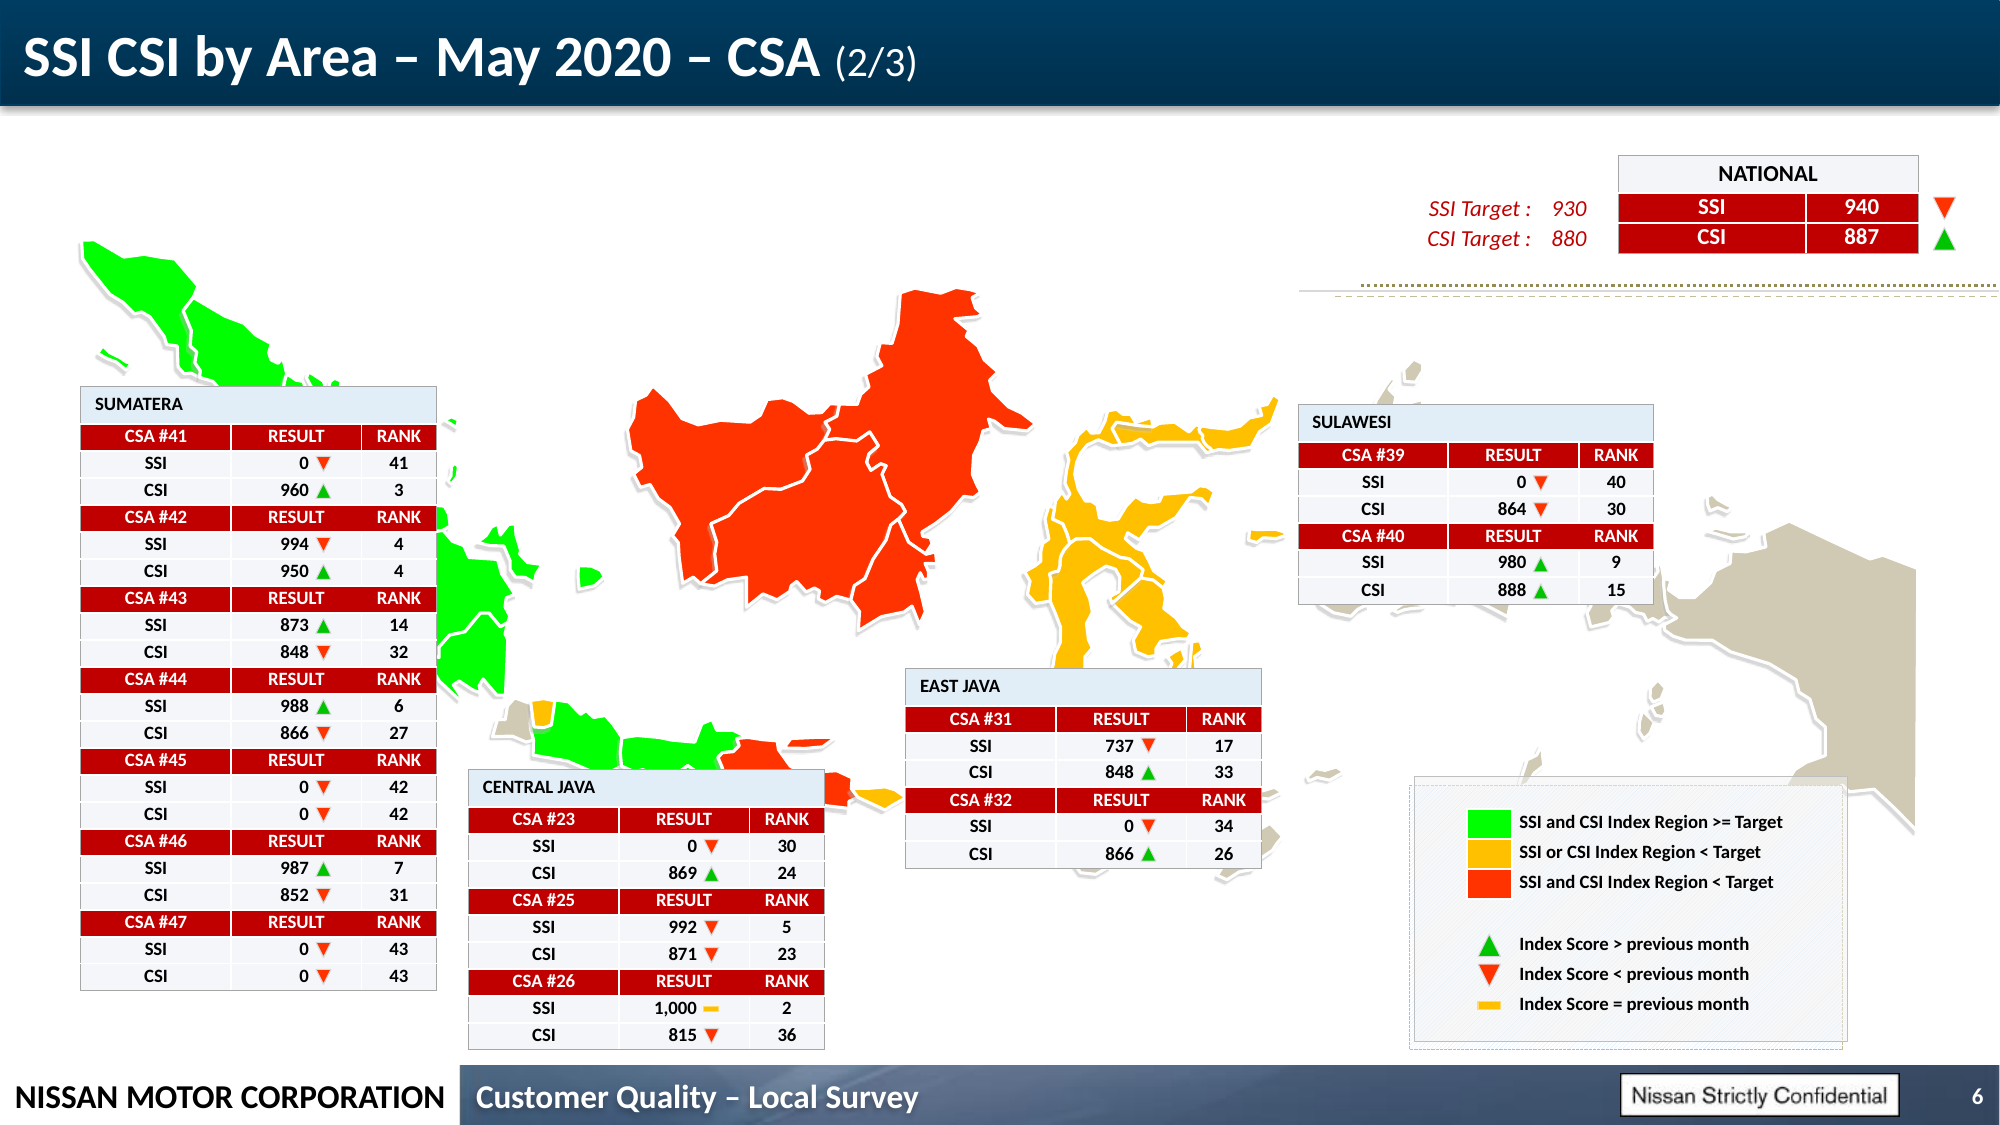

# SSI CSI by Area – May 2020 – CSA (2/3)
| NATIONAL |  |
| --- | --- |
| SSI | 940 |
| CSI | 887 |
| SSI Target : | 930 |
| --- | --- |
| CSI Target : | 880 |

| SUMATERA |  |  |  |
| --- | --- | --- | --- |
| CSA #41 | RESULT |  | RANK |
| SSI | 0 |  | 41 |
| CSI | 960 |  | 3 |
| CSA #42 | RESULT |  | RANK |
| SSI | 994 |  | 4 |
| CSI | 950 |  | 4 |
| CSA #43 | RESULT |  | RANK |
| SSI | 873 |  | 14 |
| CSI | 848 |  | 32 |
| CSA #44 | RESULT |  | RANK |
| SSI | 988 |  | 6 |
| CSI | 866 |  | 27 |
| CSA #45 | RESULT |  | RANK |
| SSI | 0 |  | 42 |
| CSI | 0 |  | 42 |
| CSA #46 | RESULT |  | RANK |
| SSI | 987 |  | 7 |
| CSI | 852 |  | 31 |
| CSA #47 | RESULT |  | RANK |
| SSI | 0 |  | 43 |
| CSI | 0 |  | 43 |
| SULAWESI |  |  |  |
| --- | --- | --- | --- |
| CSA #39 | RESULT |  | RANK |
| SSI | 0 |  | 40 |
| CSI | 864 |  | 30 |
| CSA #40 | RESULT |  | RANK |
| SSI | 980 |  | 9 |
| CSI | 888 |  | 15 |

| EAST JAVA |  |  |  |
| --- | --- | --- | --- |
| CSA #31 | RESULT |  | RANK |
| SSI | 737 |  | 17 |
| CSI | 848 |  | 33 |
| CSA #32 | RESULT |  | RANK |
| SSI | 0 |  | 34 |
| CSI | 866 |  | 26 |

| CENTRAL JAVA |  |  |  |
| --- | --- | --- | --- |
| CSA #23 | RESULT |  | RANK |
| SSI | 0 |  | 30 |
| CSI | 869 |  | 24 |
| CSA #25 | RESULT |  | RANK |
| SSI | 992 |  | 5 |
| CSI | 871 |  | 23 |
| CSA #26 | RESULT |  | RANK |
| SSI | 1,000 |  | 2 |
| CSI | 815 |  | 36 |

|  | SSI and CSI Index Region >= Target |
| --- | --- |
|  | SSI or CSI Index Region < Target |
|  | SSI and CSI Index Region < Target |

|  | Index Score > previous month |
| --- | --- |
|  | Index Score < previous month |
|  | Index Score = previous month |

6